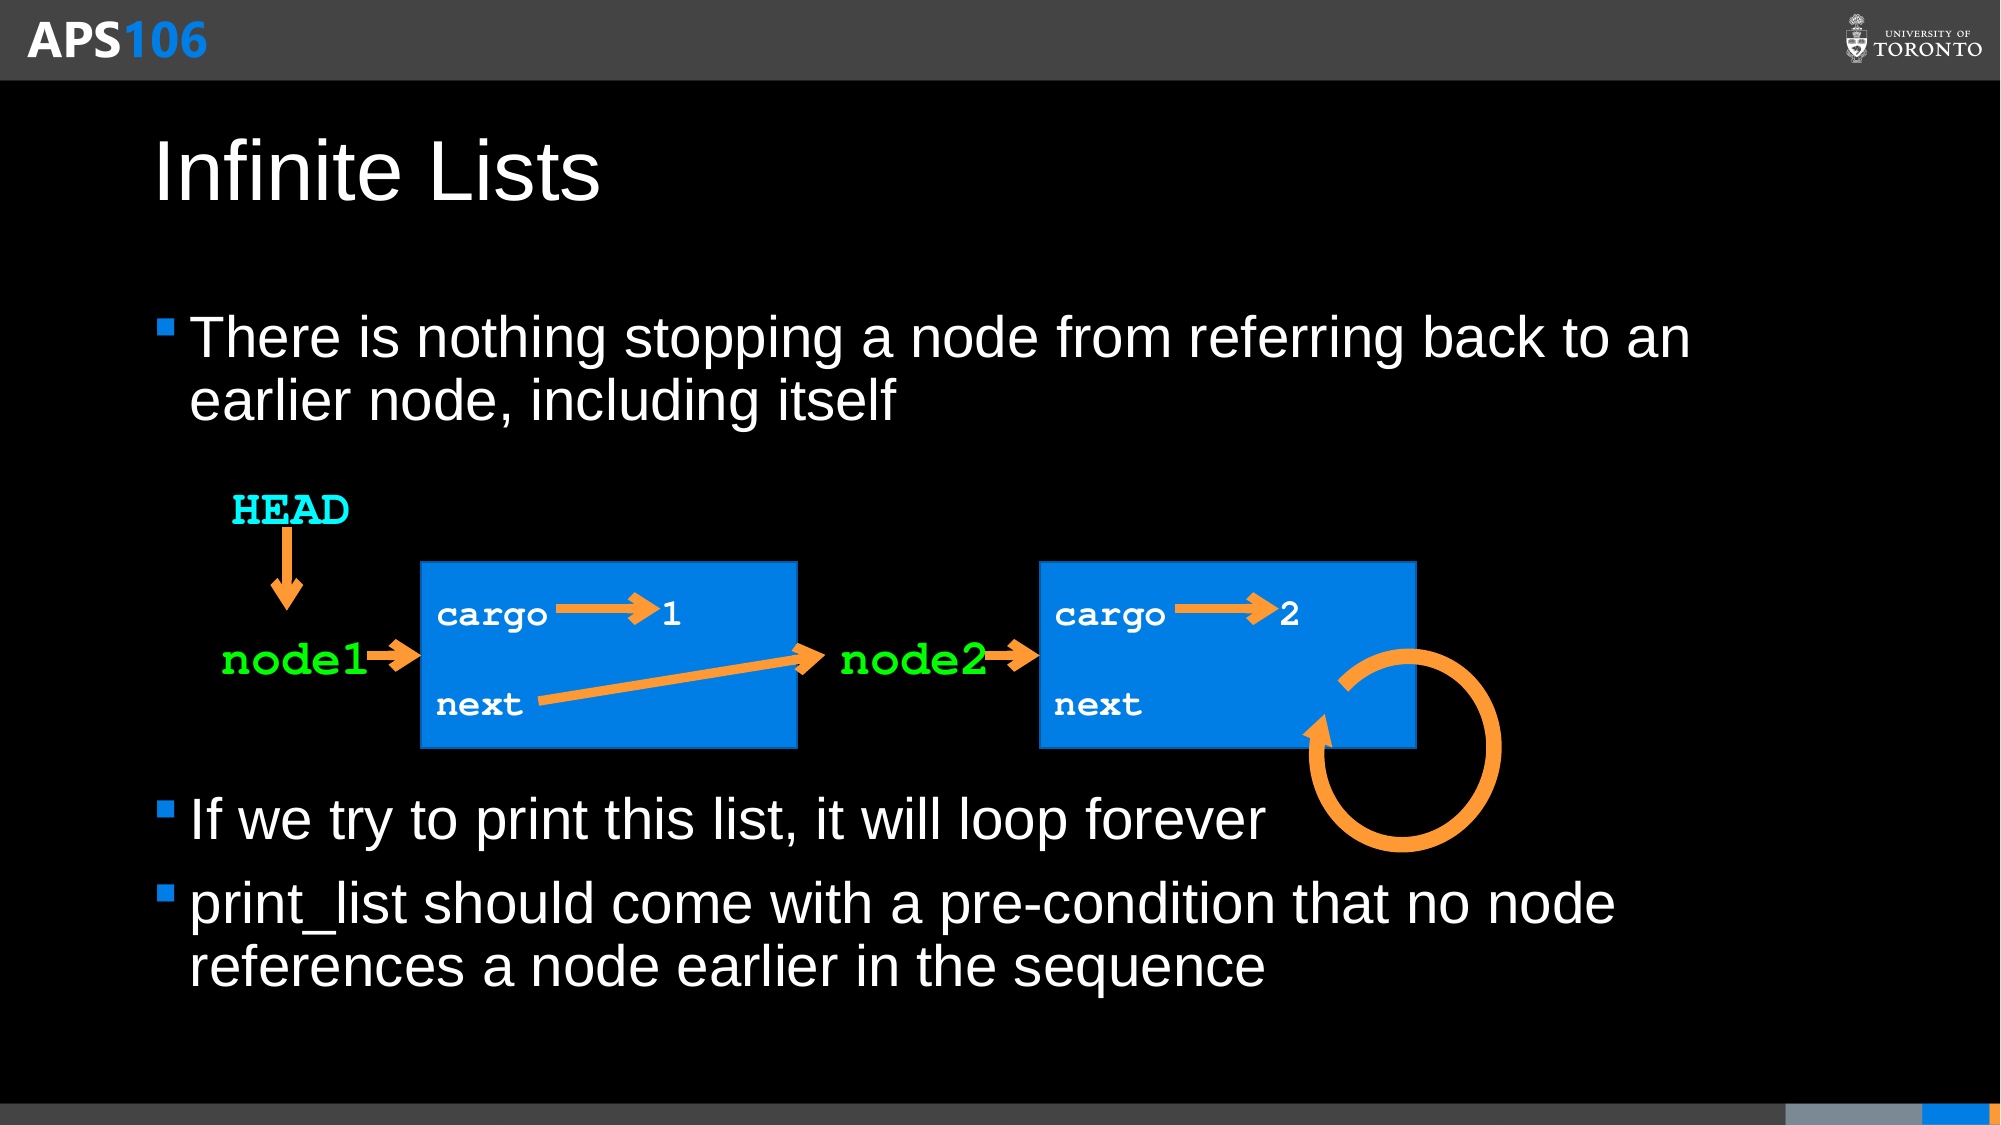

# Infinite Lists
There is nothing stopping a node from referring back to an earlier node, including itself

If we try to print this list, it will loop forever
print_list should come with a pre-condition that no node references a node earlier in the sequence
HEAD
cargo     1

next
cargo     2

next
node1
node2